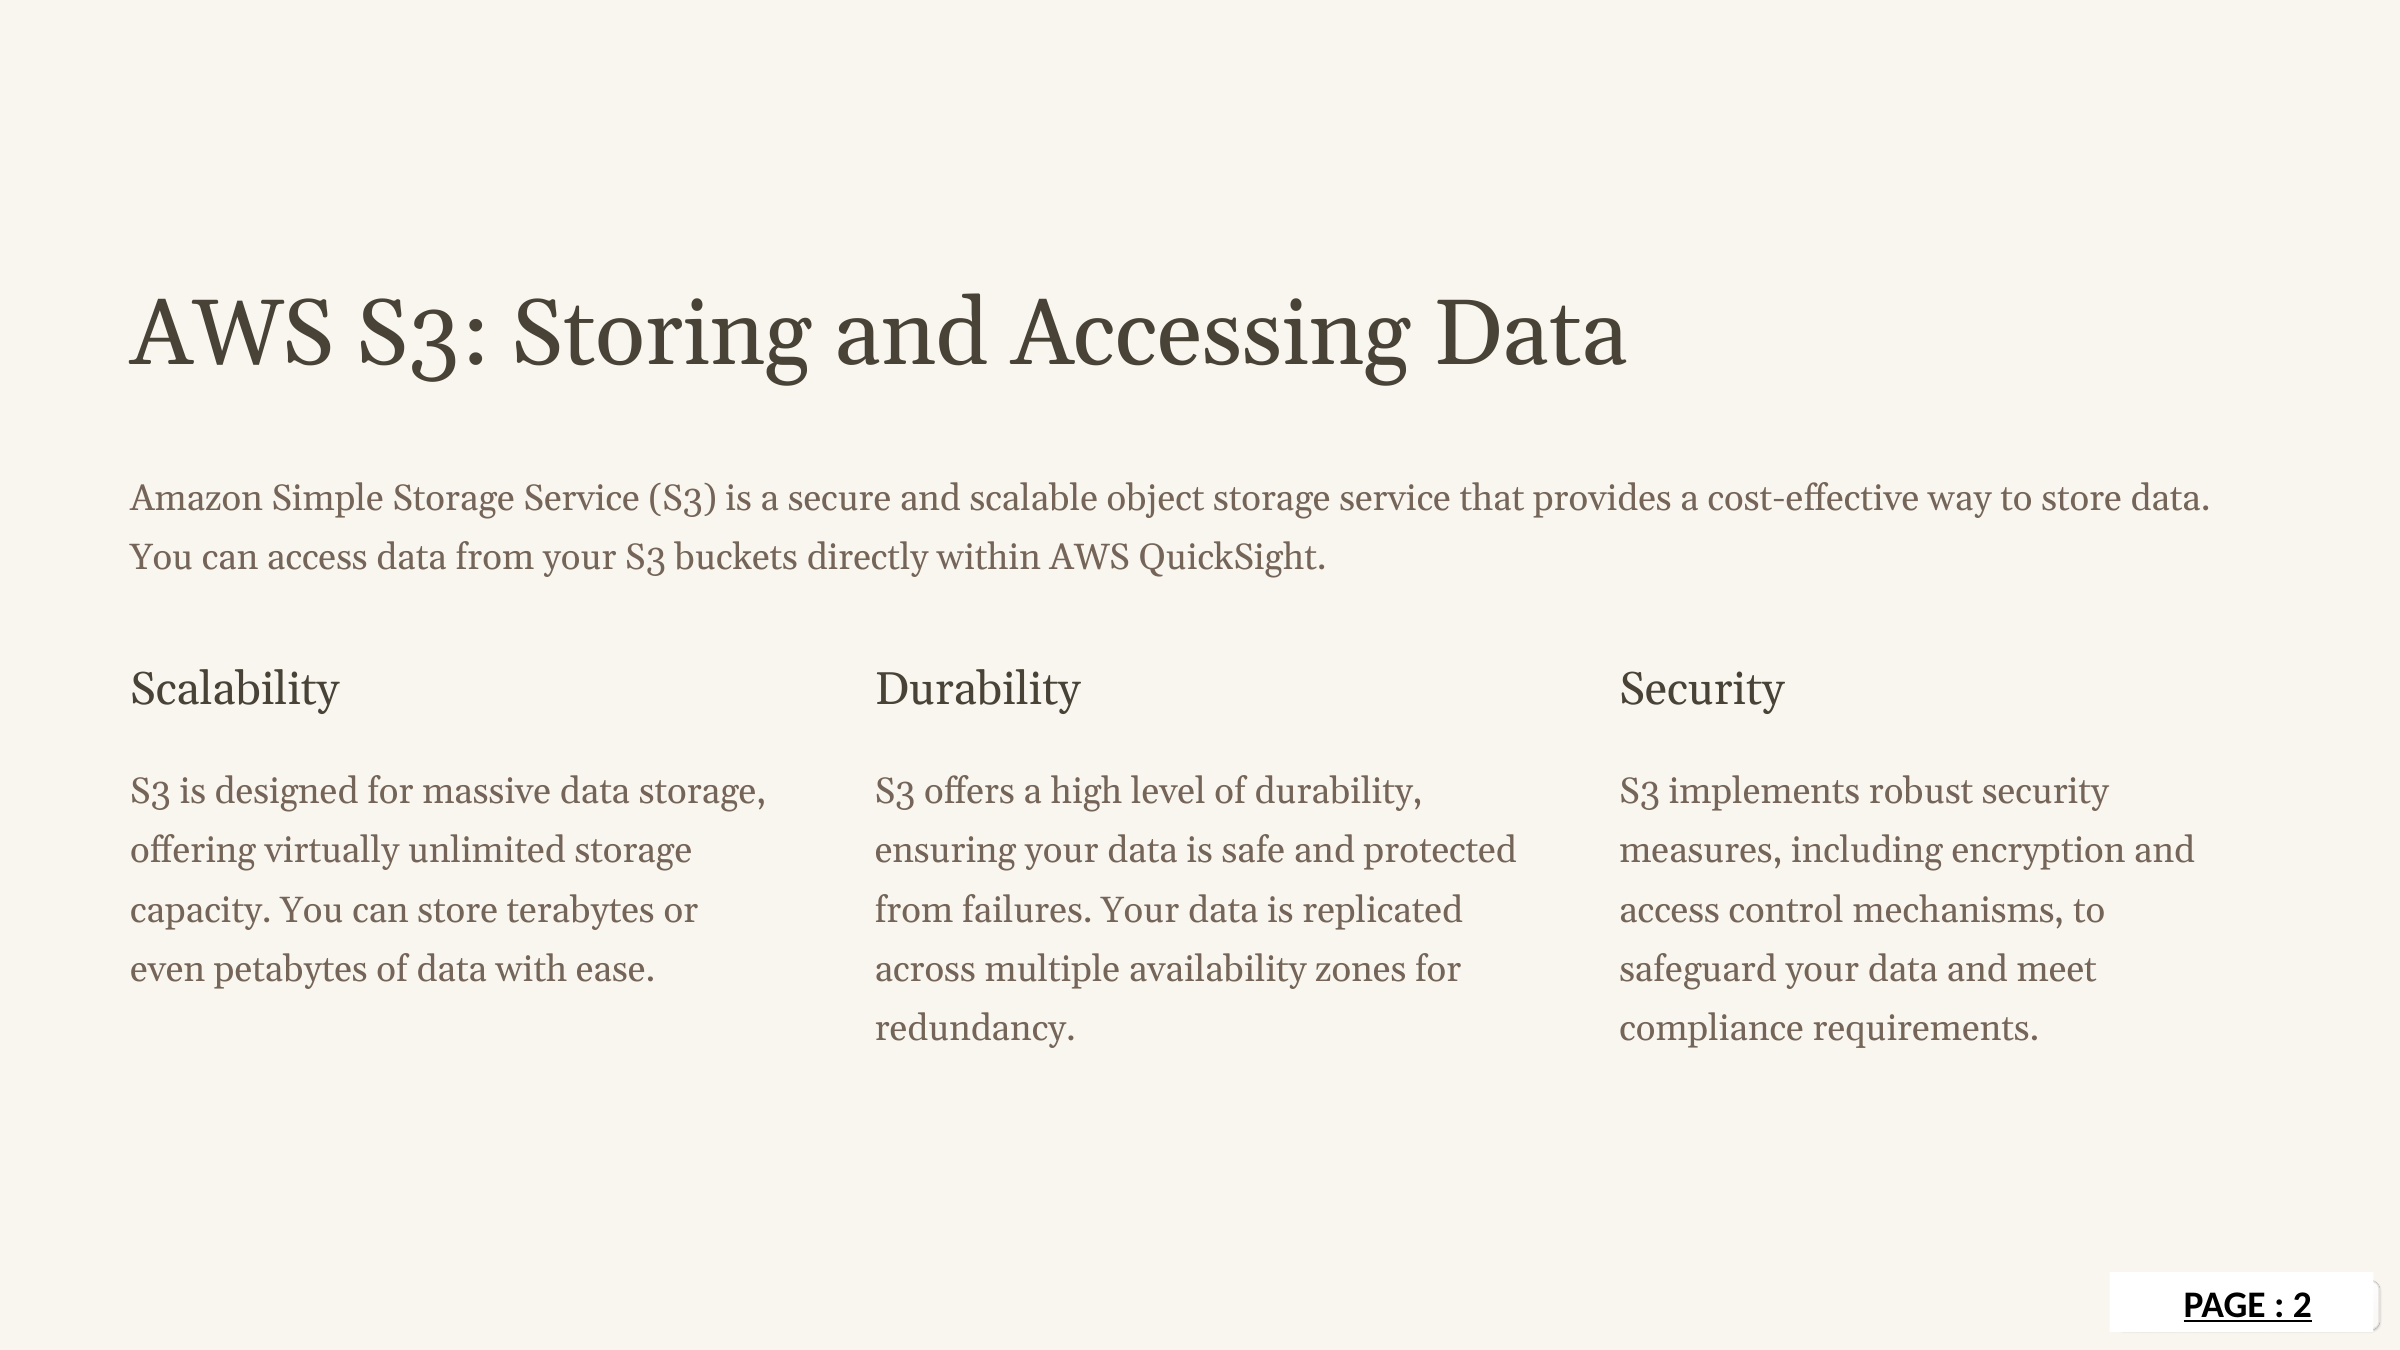

AWS S3: Storing and Accessing Data
Amazon Simple Storage Service (S3) is a secure and scalable object storage service that provides a cost-effective way to store data. You can access data from your S3 buckets directly within AWS QuickSight.
Scalability
Durability
Security
S3 is designed for massive data storage, offering virtually unlimited storage capacity. You can store terabytes or even petabytes of data with ease.
S3 offers a high level of durability, ensuring your data is safe and protected from failures. Your data is replicated across multiple availability zones for redundancy.
S3 implements robust security measures, including encryption and access control mechanisms, to safeguard your data and meet compliance requirements.
       PAGE : 2